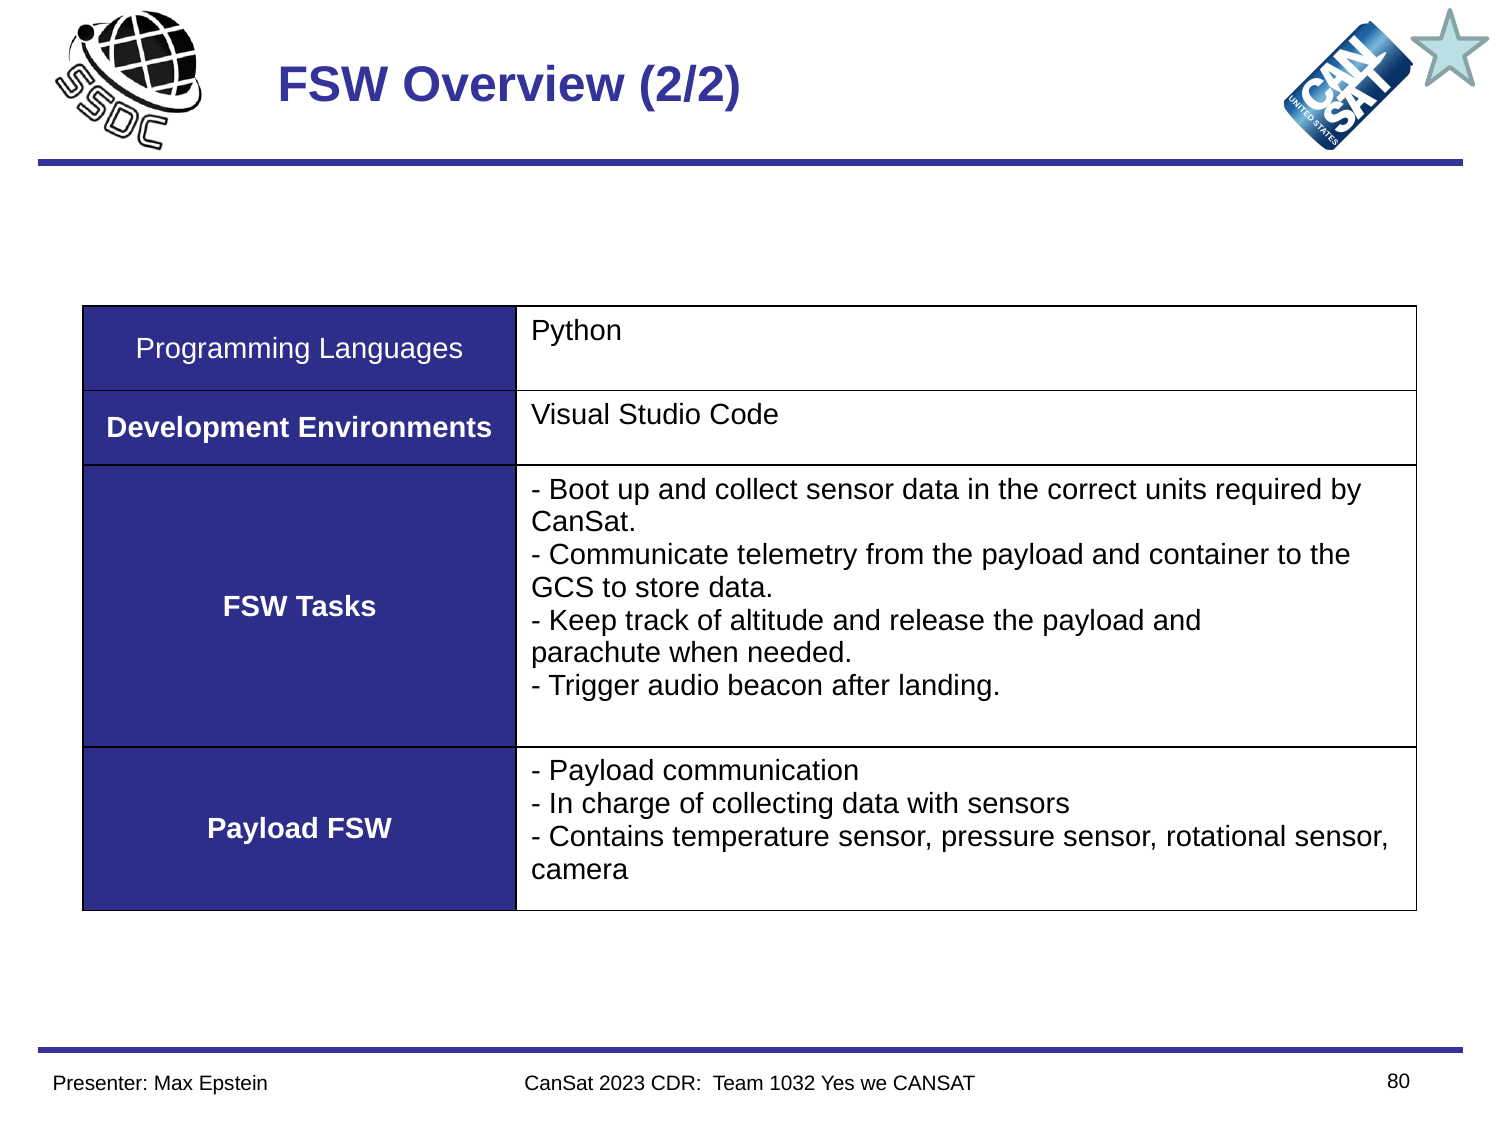

# FSW Overview (2/2)
| Programming Languages | Python |
| --- | --- |
| Development Environments | Visual Studio Code |
| FSW Tasks | - Boot up and collect sensor data in the correct units required by CanSat. - Communicate telemetry from the payload and container to the GCS to store data. - Keep track of altitude and release the payload and parachute when needed. - Trigger audio beacon after landing. |
| Payload FSW | - Payload communication - In charge of collecting data with sensors - Contains temperature sensor, pressure sensor, rotational sensor, camera |
80
Presenter: Max Epstein
CanSat 2023 CDR:  Team 1032 Yes we CANSAT